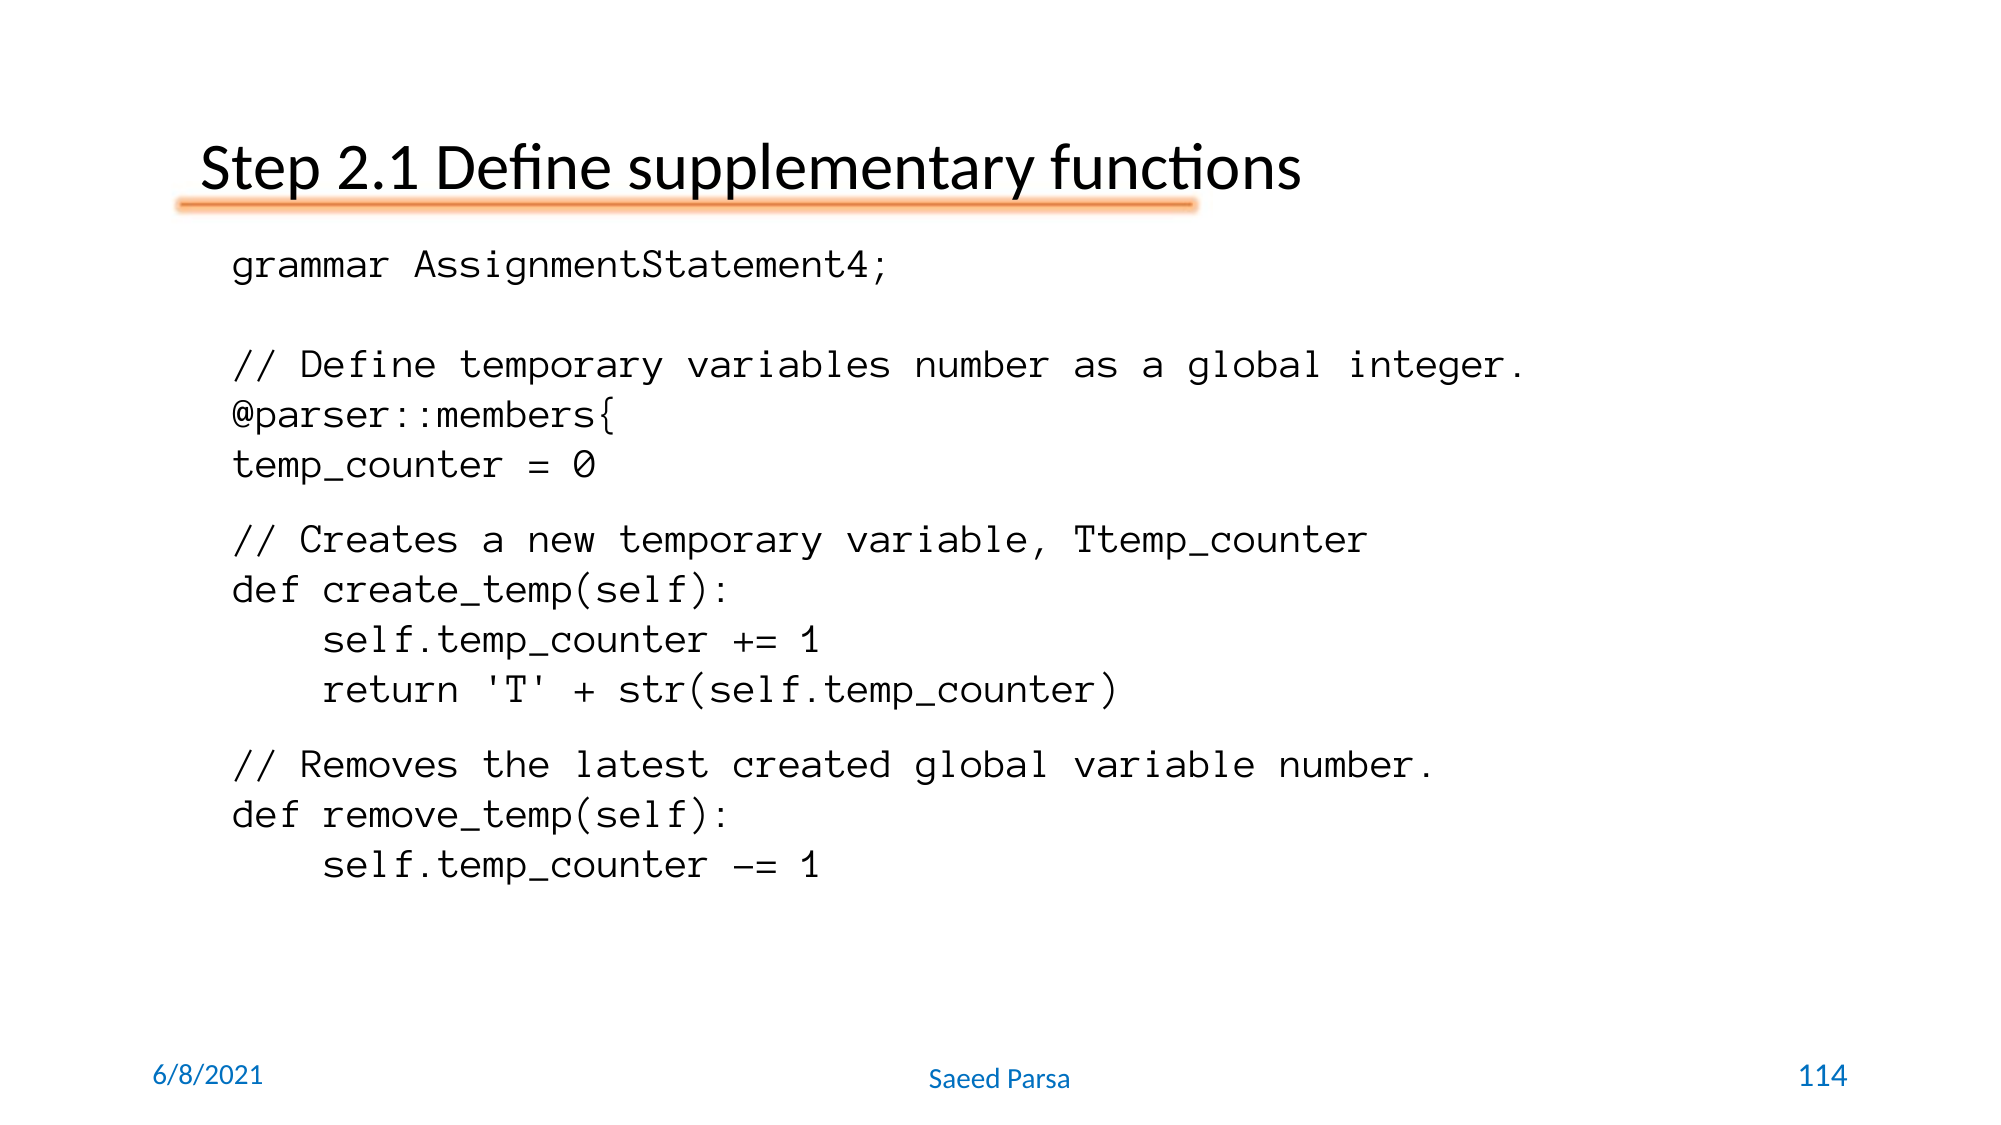

Step 2.1 Define supplementary functions
grammar AssignmentStatement4;

// Define temporary variables number as a global integer.
@parser::members{
temp_counter = 0
// Creates a new temporary variable, Ttemp_counter
def create_temp(self):
    self.temp_counter += 1
    return 'T' + str(self.temp_counter)
// Removes the latest created global variable number.
def remove_temp(self):
    self.temp_counter -= 1

6/8/2021
Saeed Parsa
114